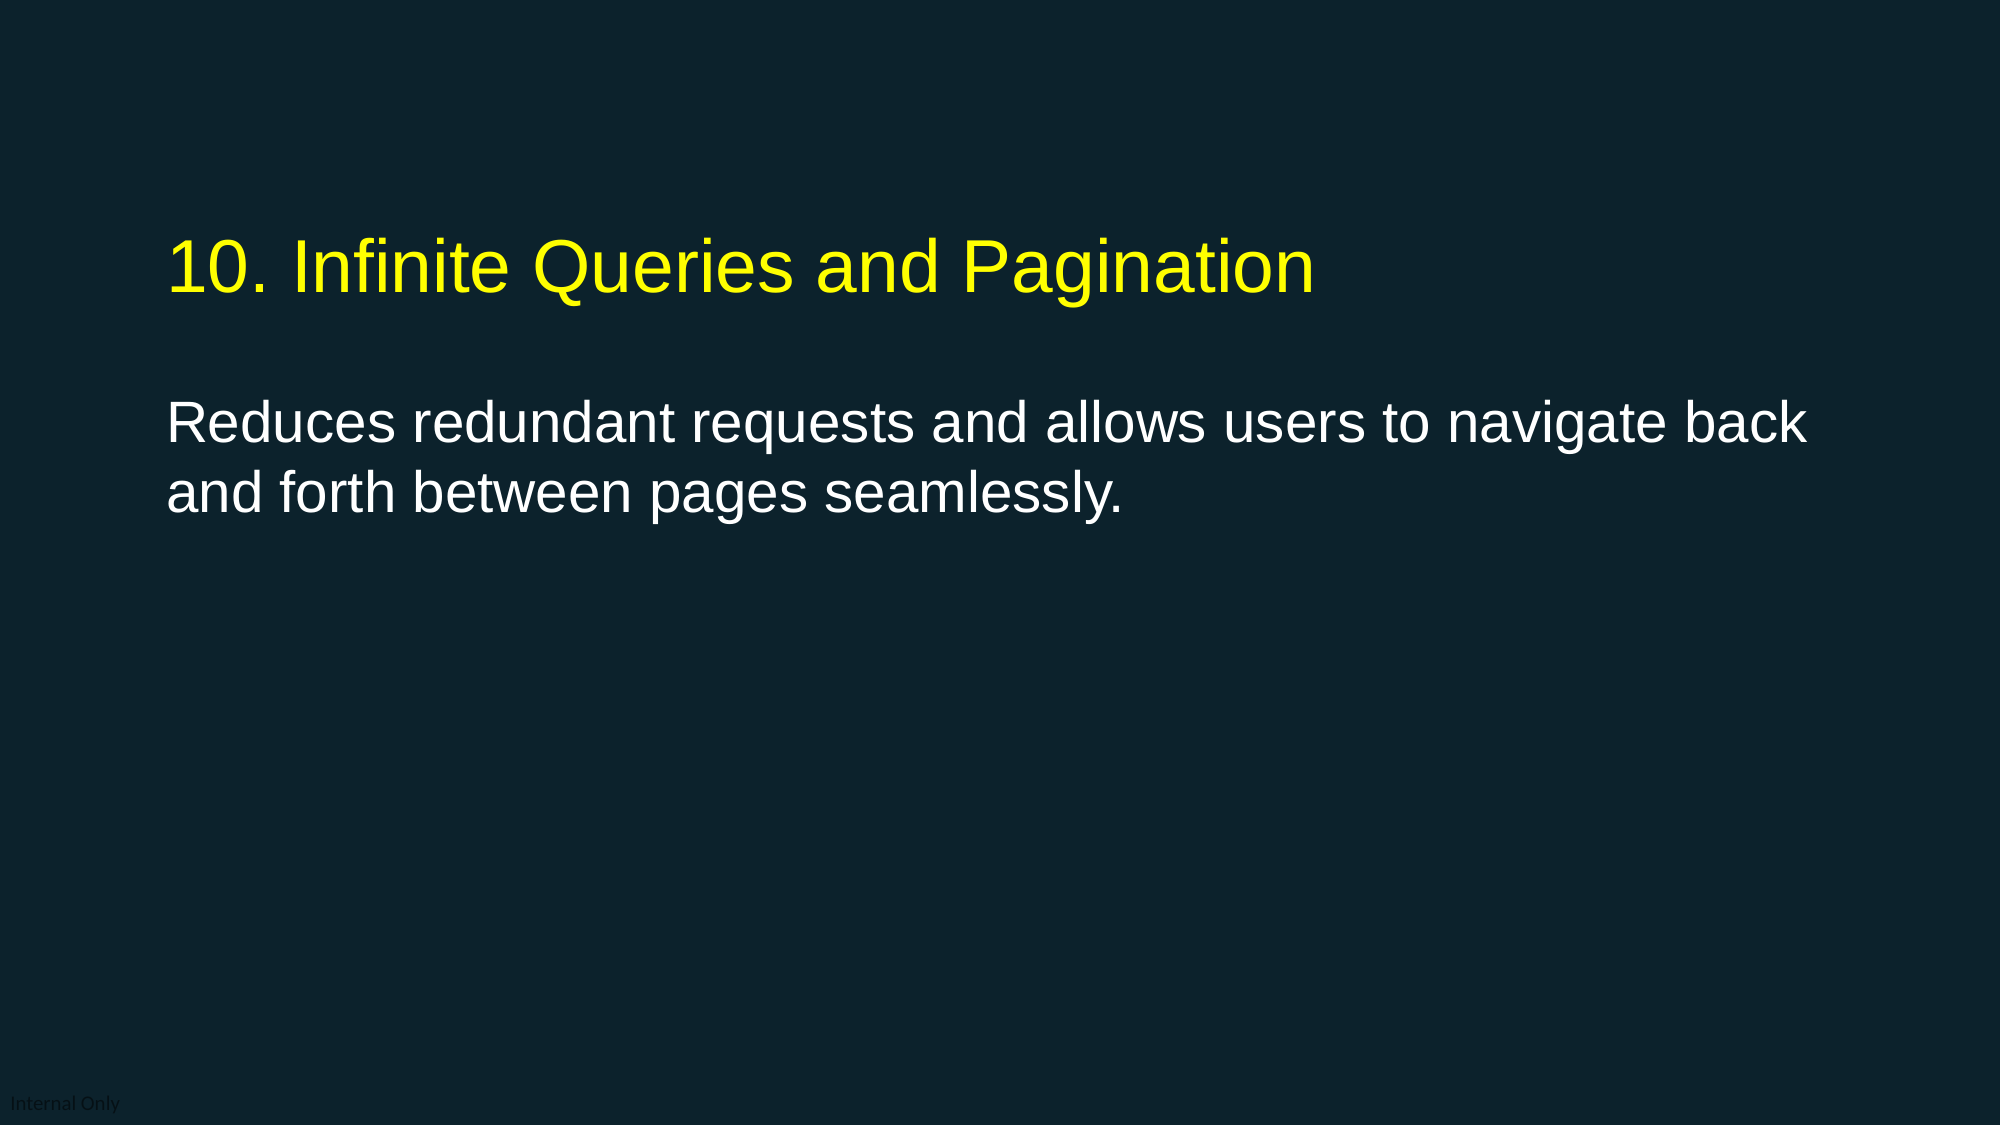

10. Infinite Queries and Pagination
Reduces redundant requests and allows users to navigate back and forth between pages seamlessly.